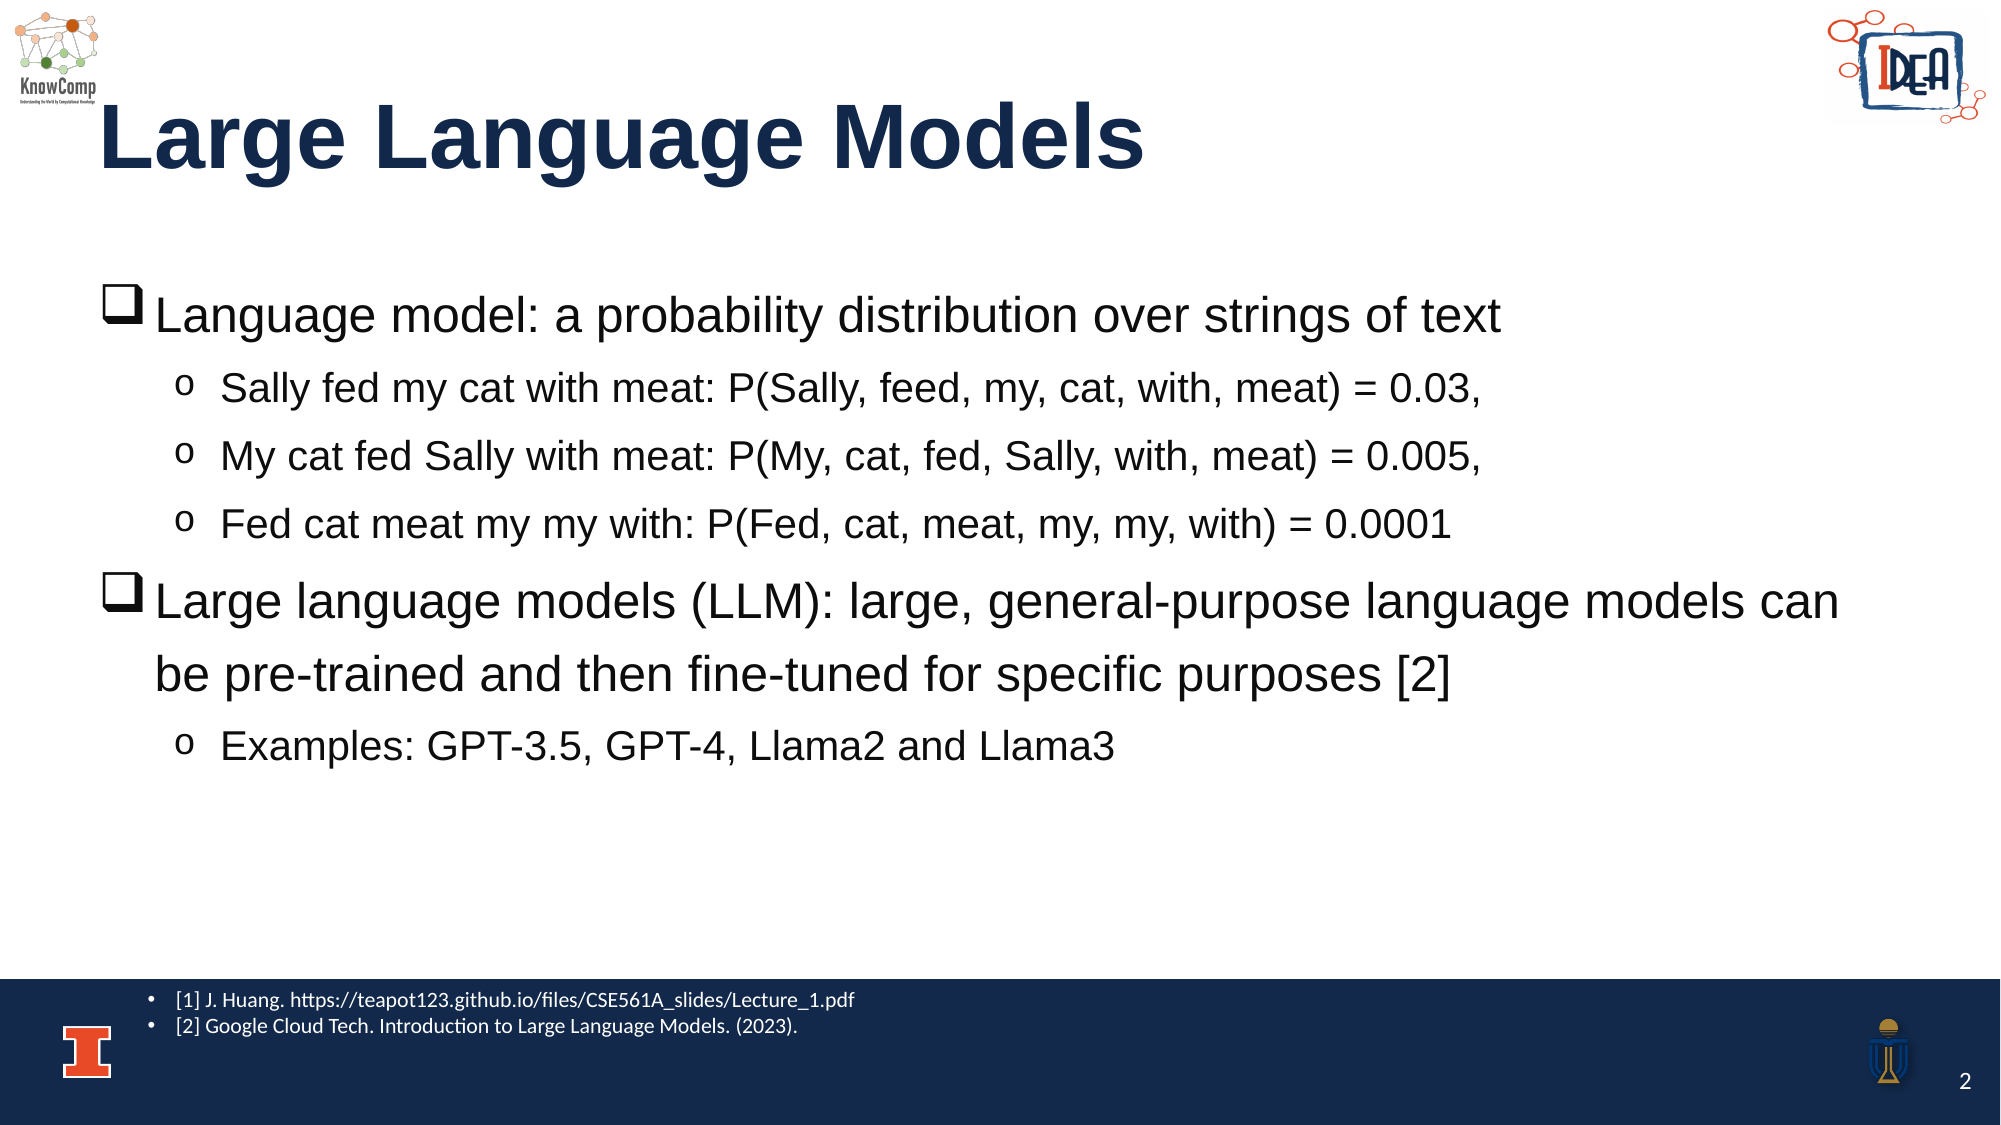

# Large Language Models
Language model: a probability distribution over strings of text
Sally fed my cat with meat: P(Sally, feed, my, cat, with, meat) = 0.03,
My cat fed Sally with meat: P(My, cat, fed, Sally, with, meat) = 0.005,
Fed cat meat my my with: P(Fed, cat, meat, my, my, with) = 0.0001
Large language models (LLM): large, general-purpose language models can be pre-trained and then fine-tuned for specific purposes [2]
Examples: GPT-3.5, GPT-4, Llama2 and Llama3
[1] J. Huang. https://teapot123.github.io/files/CSE561A_slides/Lecture_1.pdf
[2] Google Cloud Tech. Introduction to Large Language Models. (2023).
2